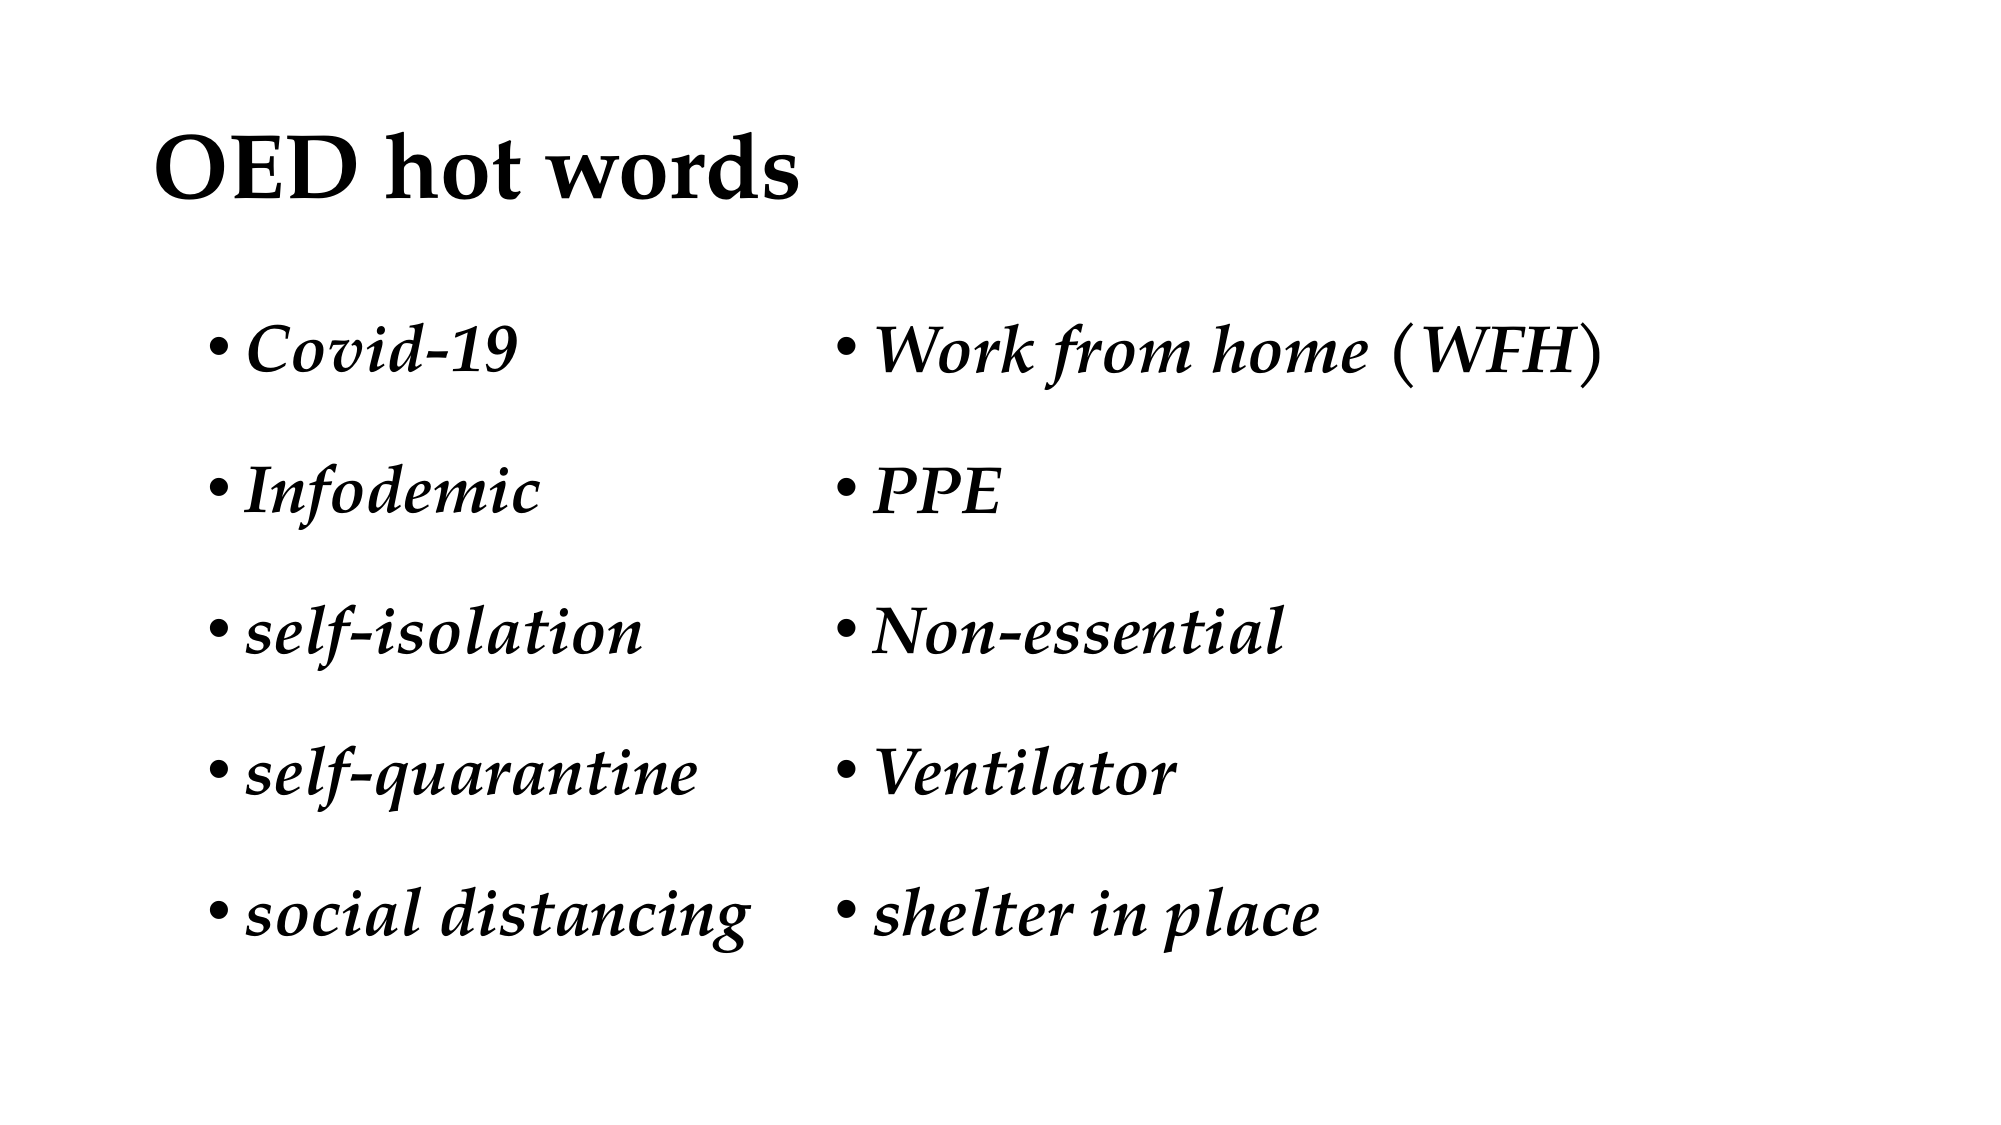

# OED hot words
Covid-19
Infodemic
self-isolation
self-quarantine
social distancing
Work from home (WFH)
PPE
Non-essential
Ventilator
shelter in place